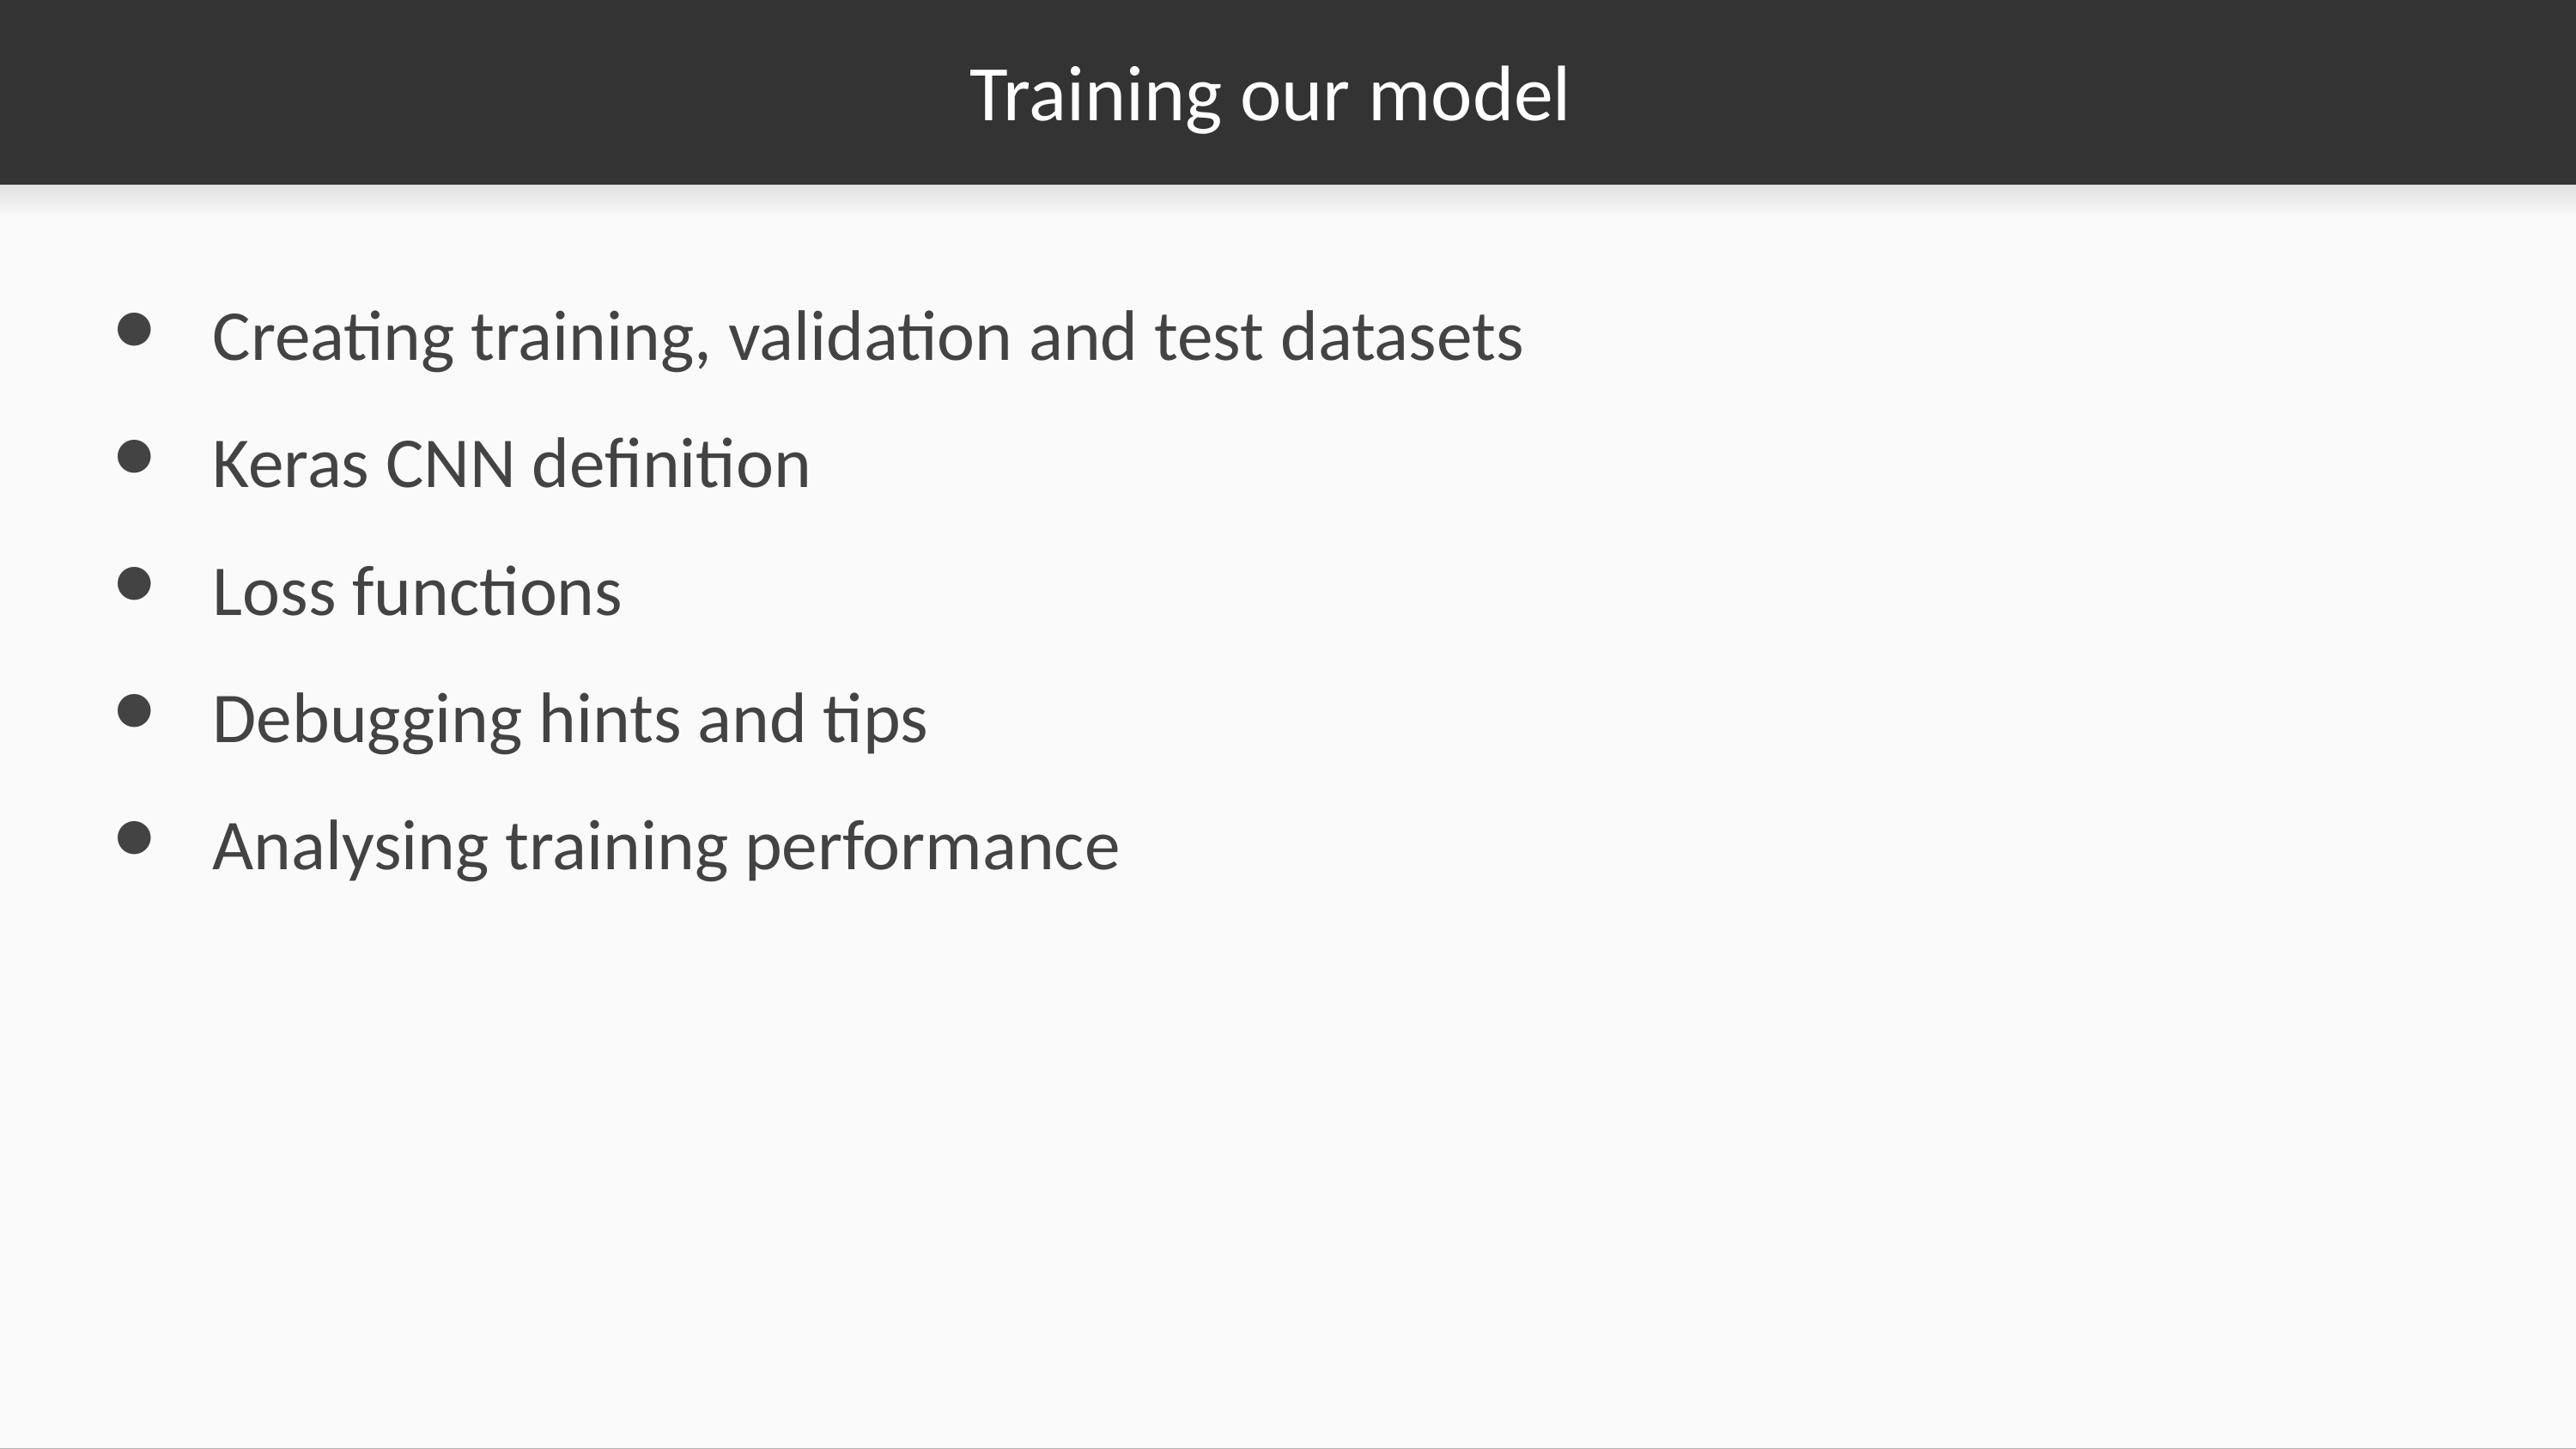

# Training our model
Creating training, validation and test datasets
Keras CNN definition
Loss functions
Debugging hints and tips
Analysing training performance